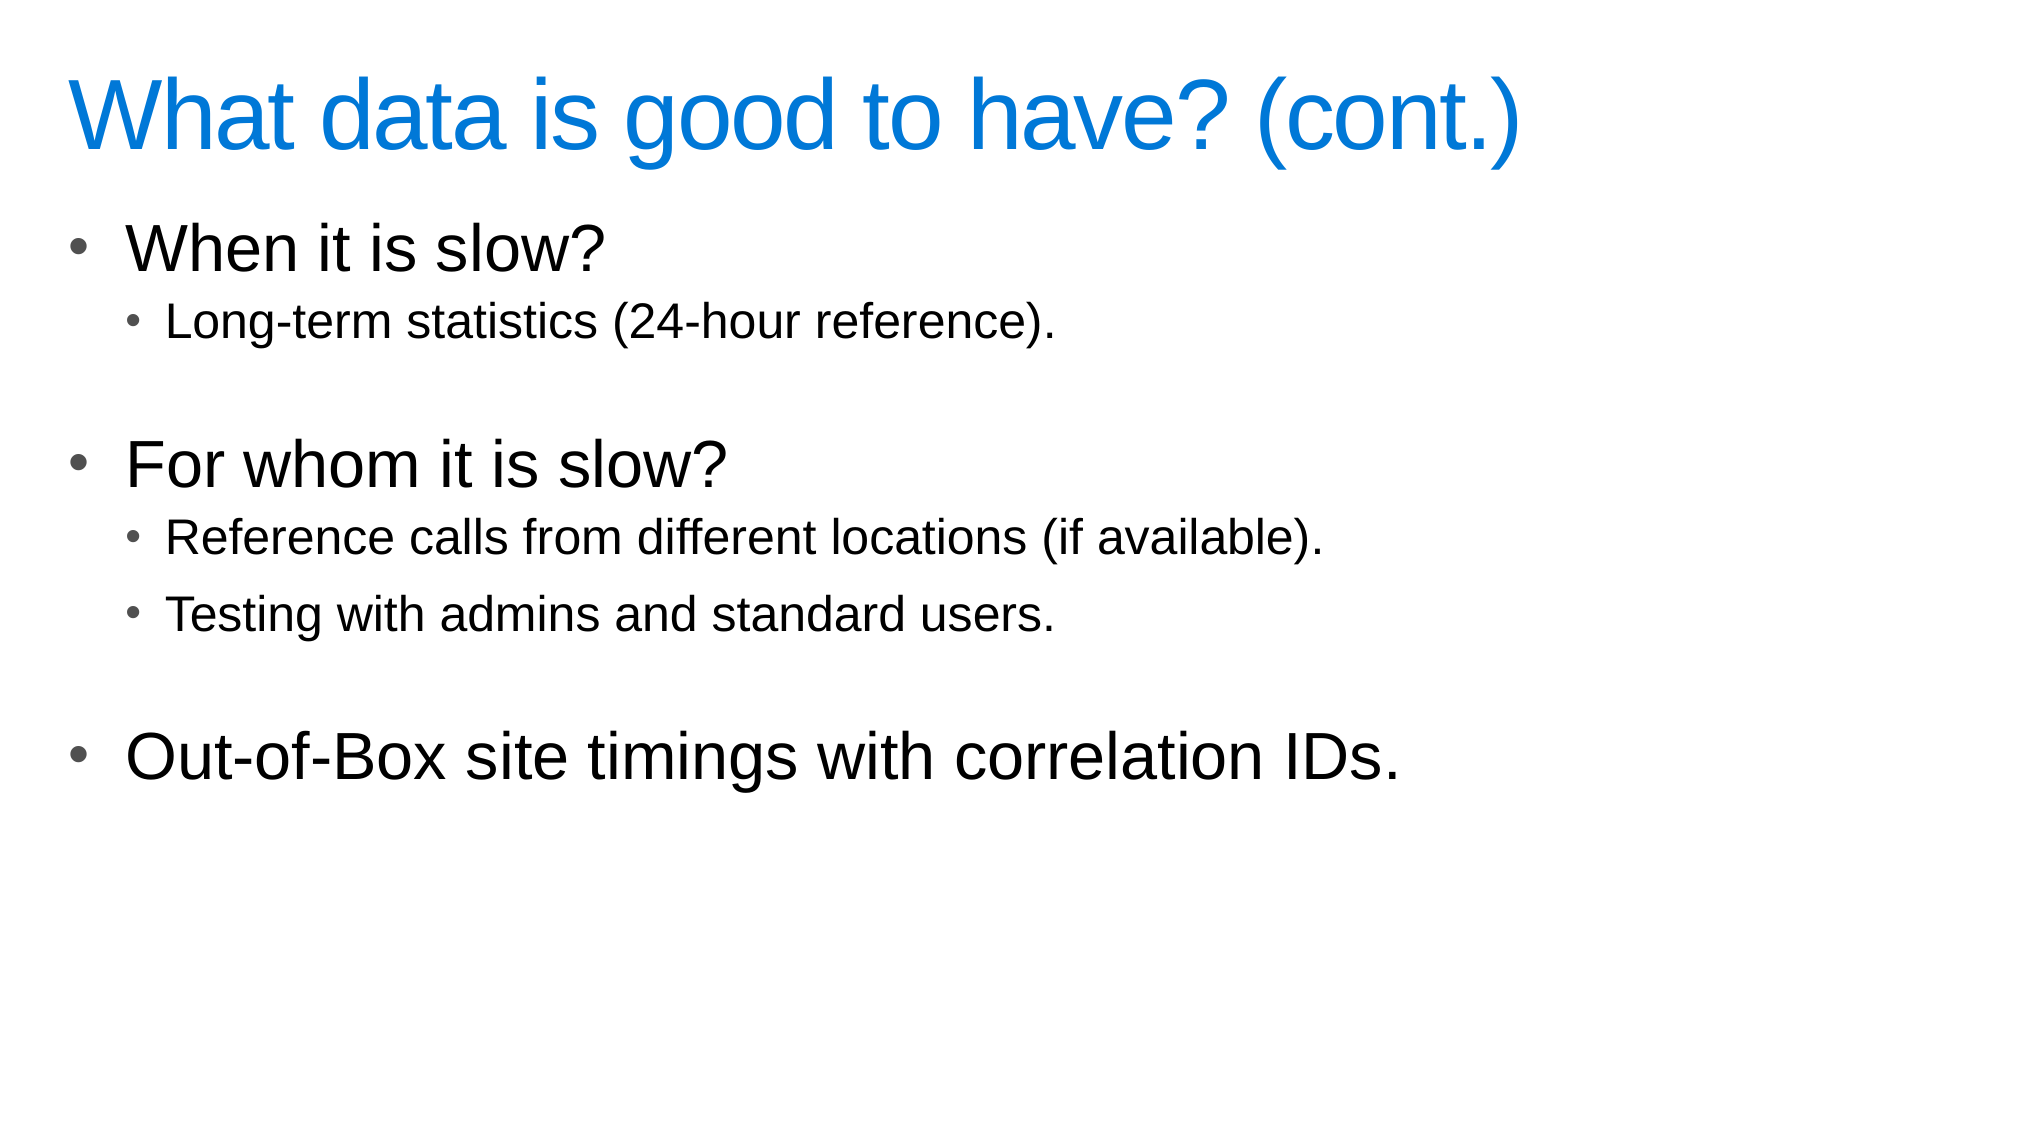

# What data is good to have? (cont.)
When it is slow?
Long-term statistics (24-hour reference).
For whom it is slow?
Reference calls from different locations (if available).
Testing with admins and standard users.
Out-of-Box site timings with correlation IDs.